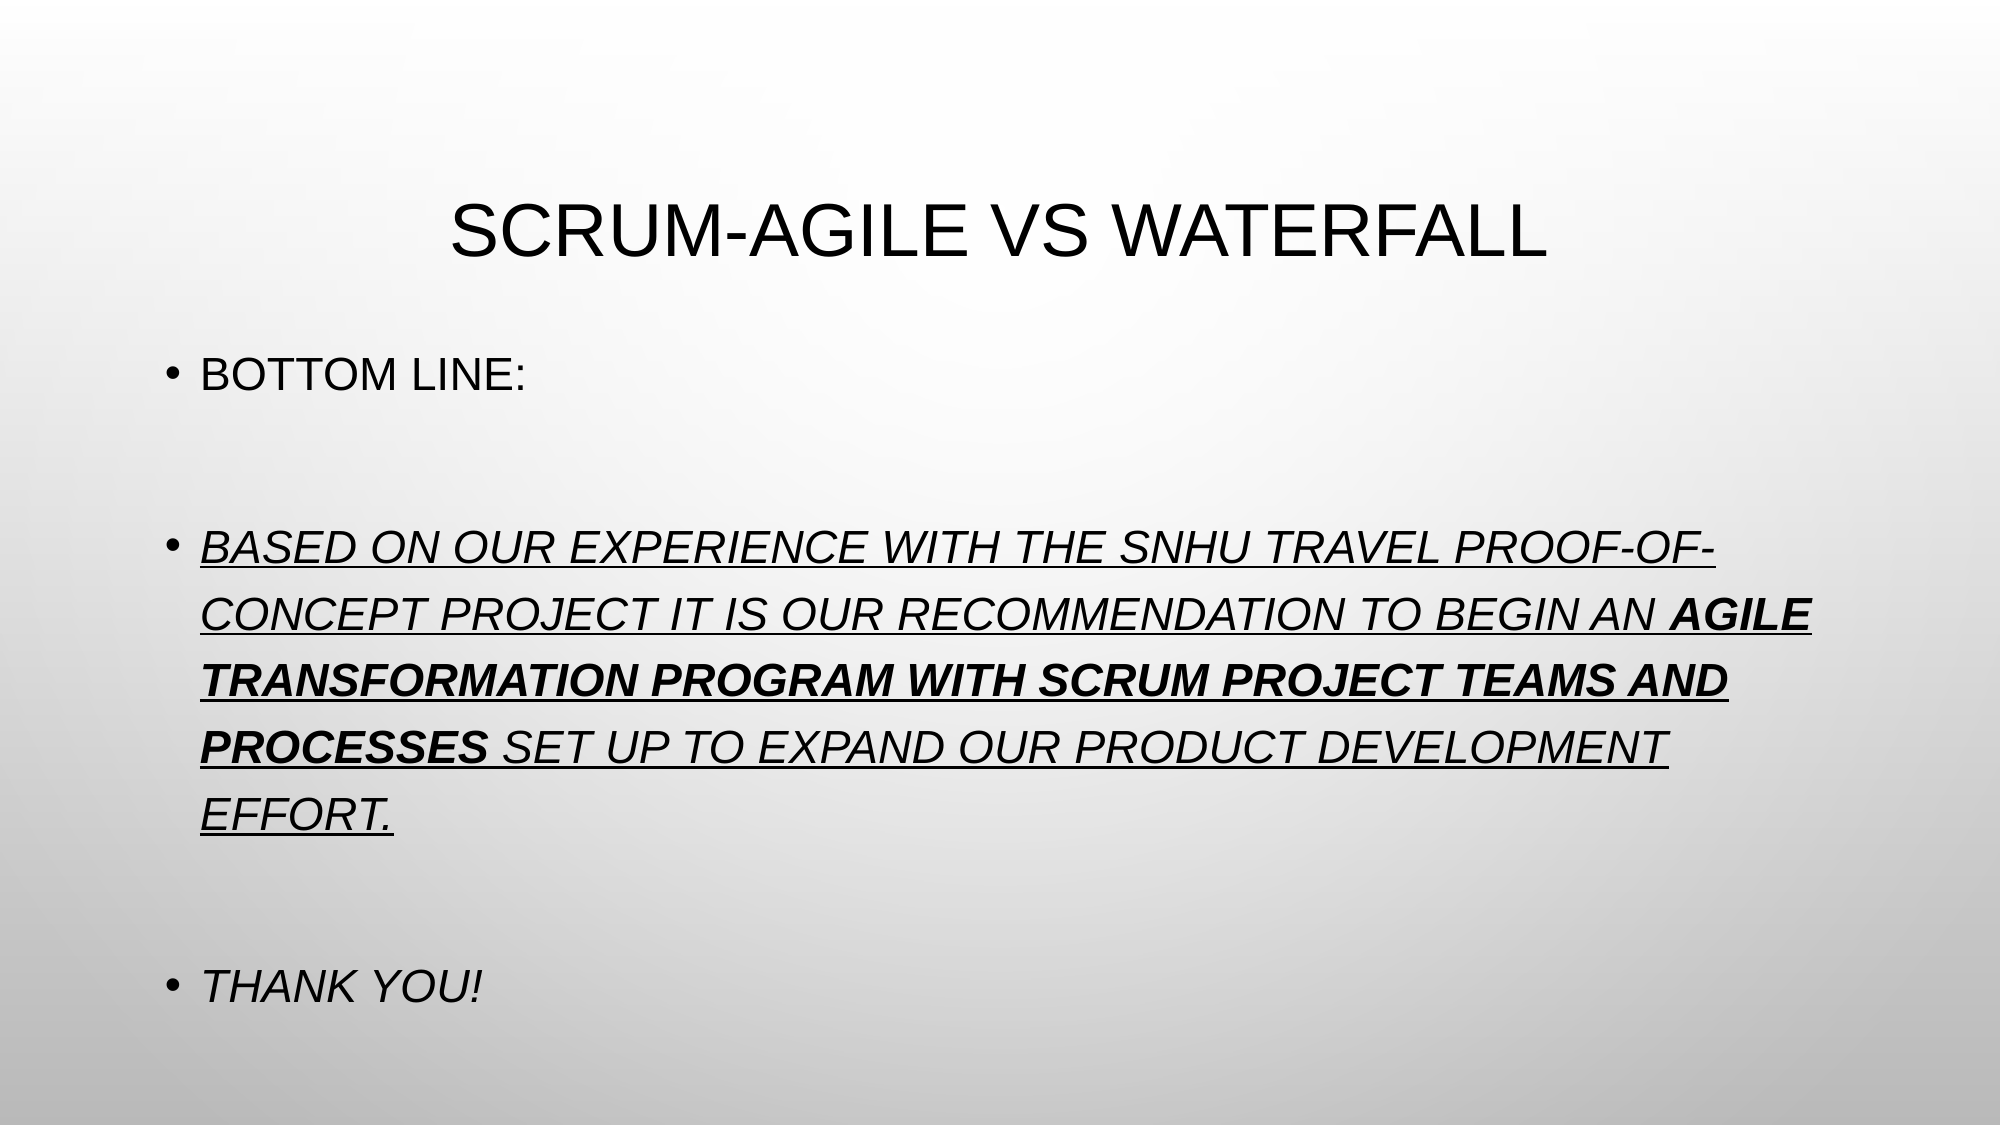

# Scrum-Agile vs Waterfall
Bottom line:

Based on our experience with the SNHU Travel proof-of-concept project it is our recommendation to begin an Agile transformation program with Scrum project teams and processes set up to expand our product development effort.

THANK YOU!